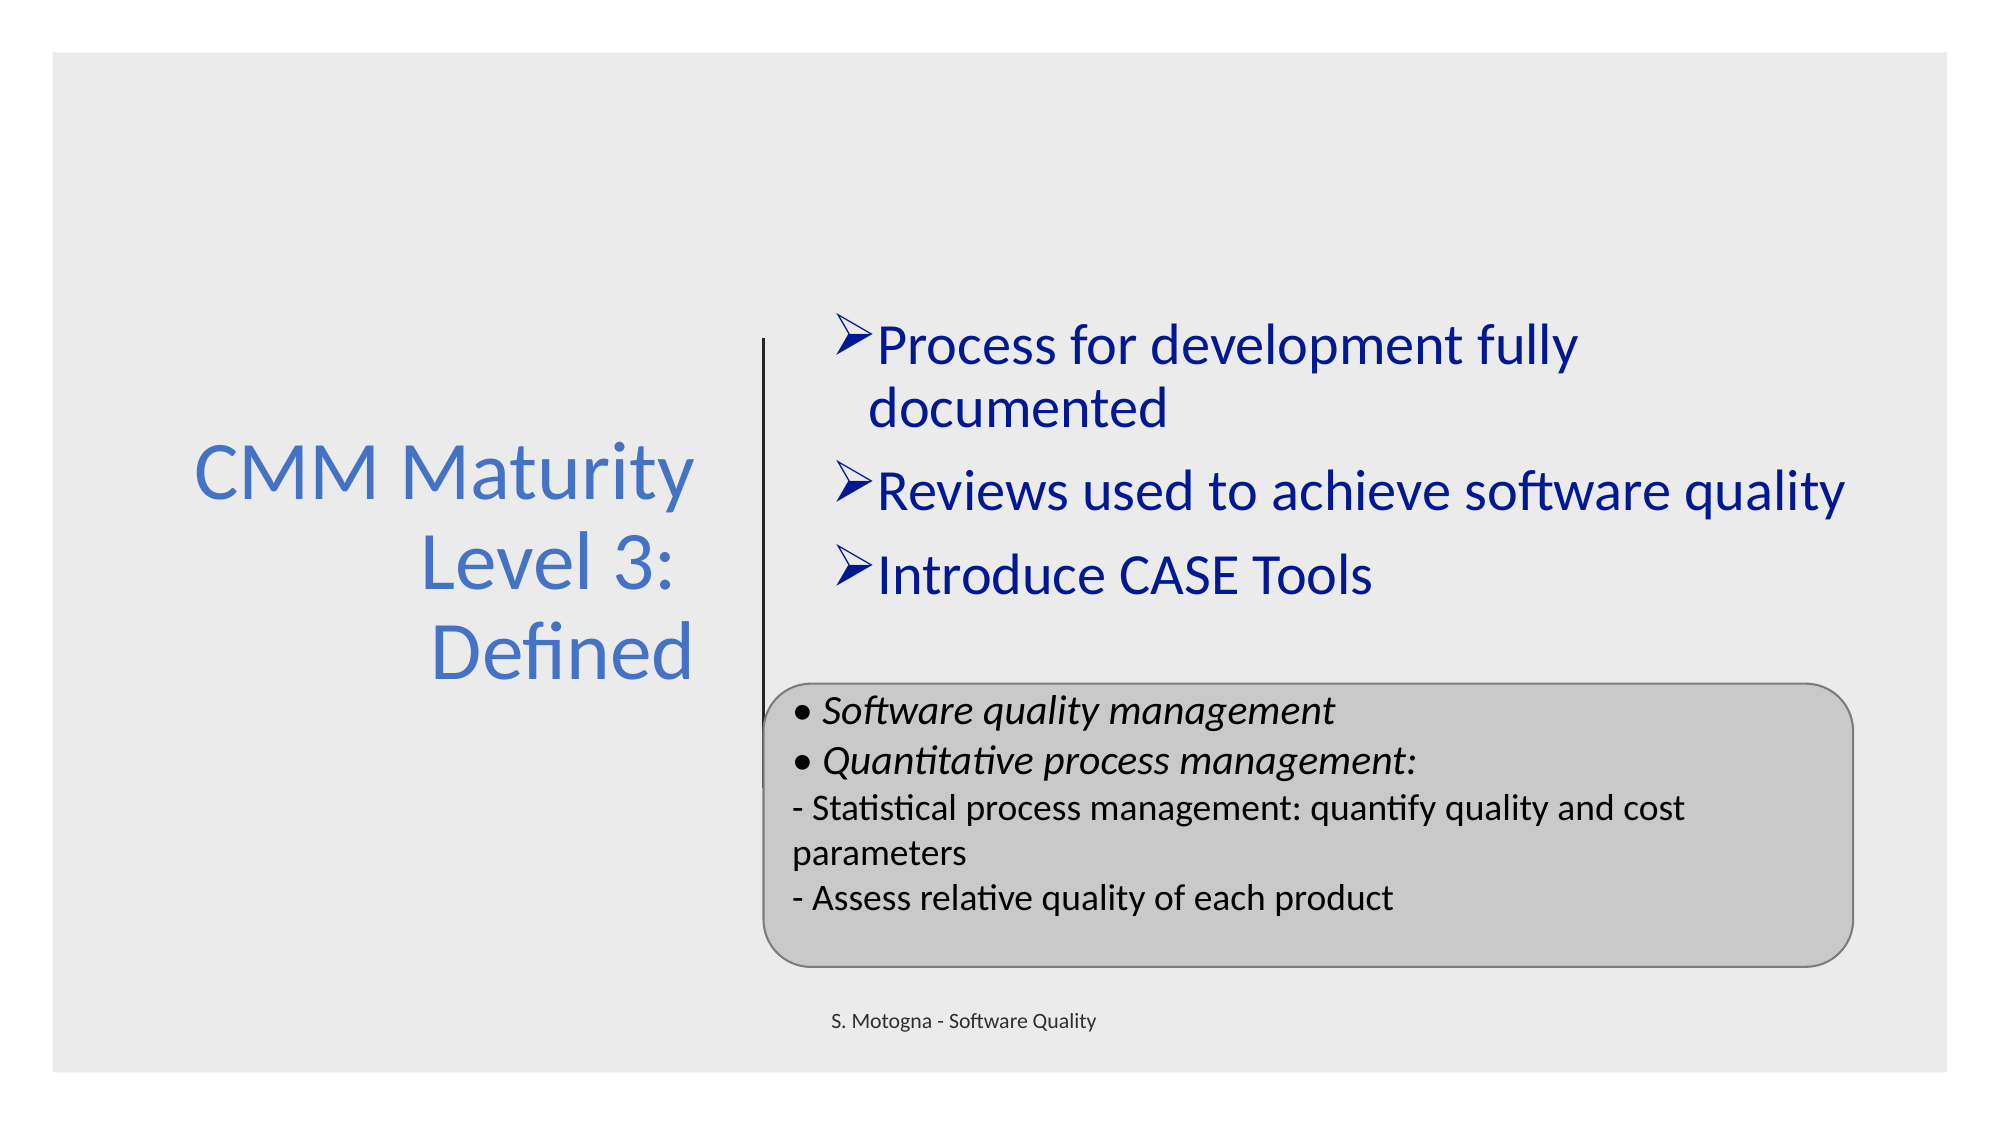

# CMM Maturity Level 3: Defined
Process for development fully documented
Reviews used to achieve software quality
Introduce CASE Tools

• Software quality management
• Quantitative process management:
- Statistical process management: quantify quality and cost parameters
- Assess relative quality of each product

S. Motogna - Software Quality